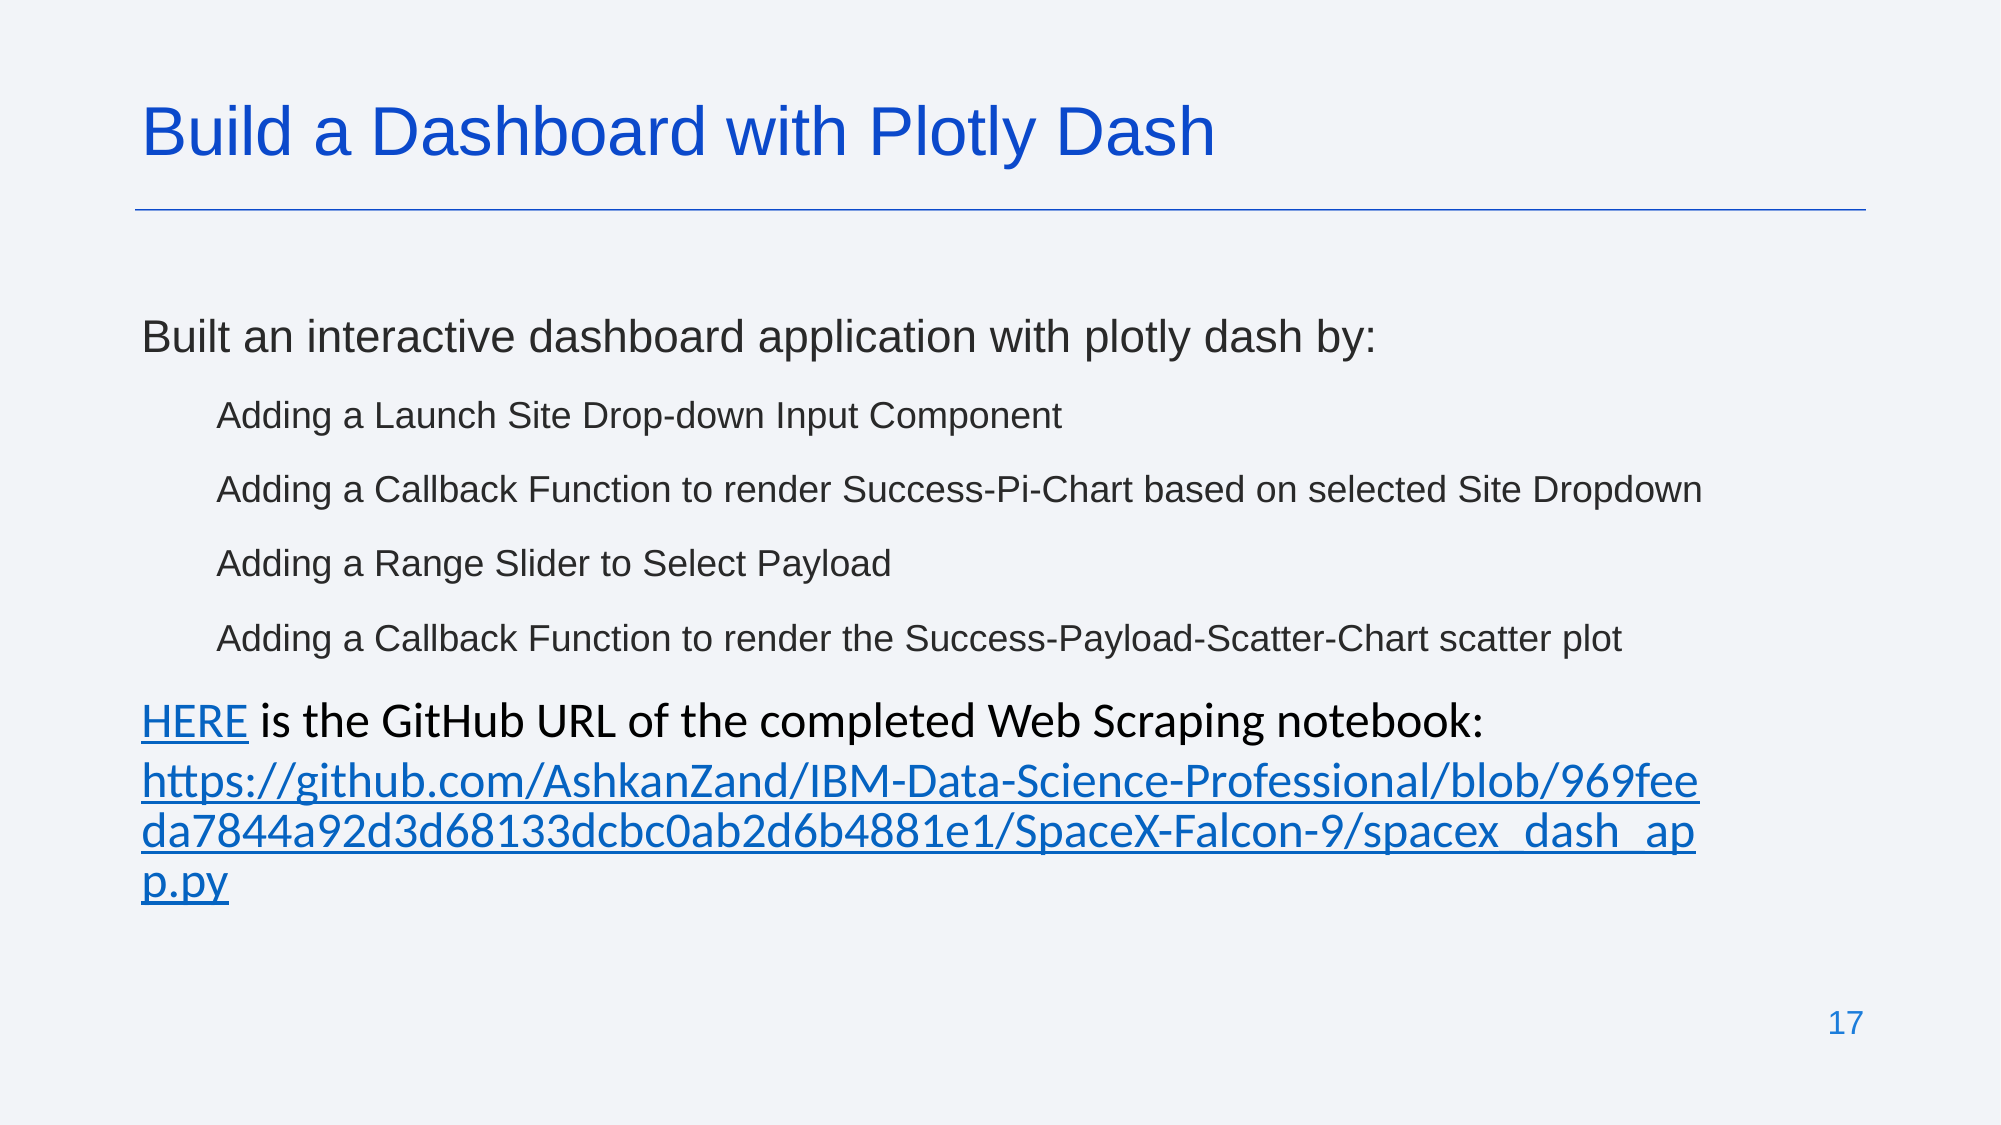

Build a Dashboard with Plotly Dash
Built an interactive dashboard application with plotly dash by:
Adding a Launch Site Drop-down Input Component
Adding a Callback Function to render Success-Pi-Chart based on selected Site Dropdown
Adding a Range Slider to Select Payload
Adding a Callback Function to render the Success-Payload-Scatter-Chart scatter plot
HERE is the GitHub URL of the completed Web Scraping notebook:
https://github.com/AshkanZand/IBM-Data-Science-Professional/blob/969feeda7844a92d3d68133dcbc0ab2d6b4881e1/SpaceX-Falcon-9/spacex_dash_app.py

17